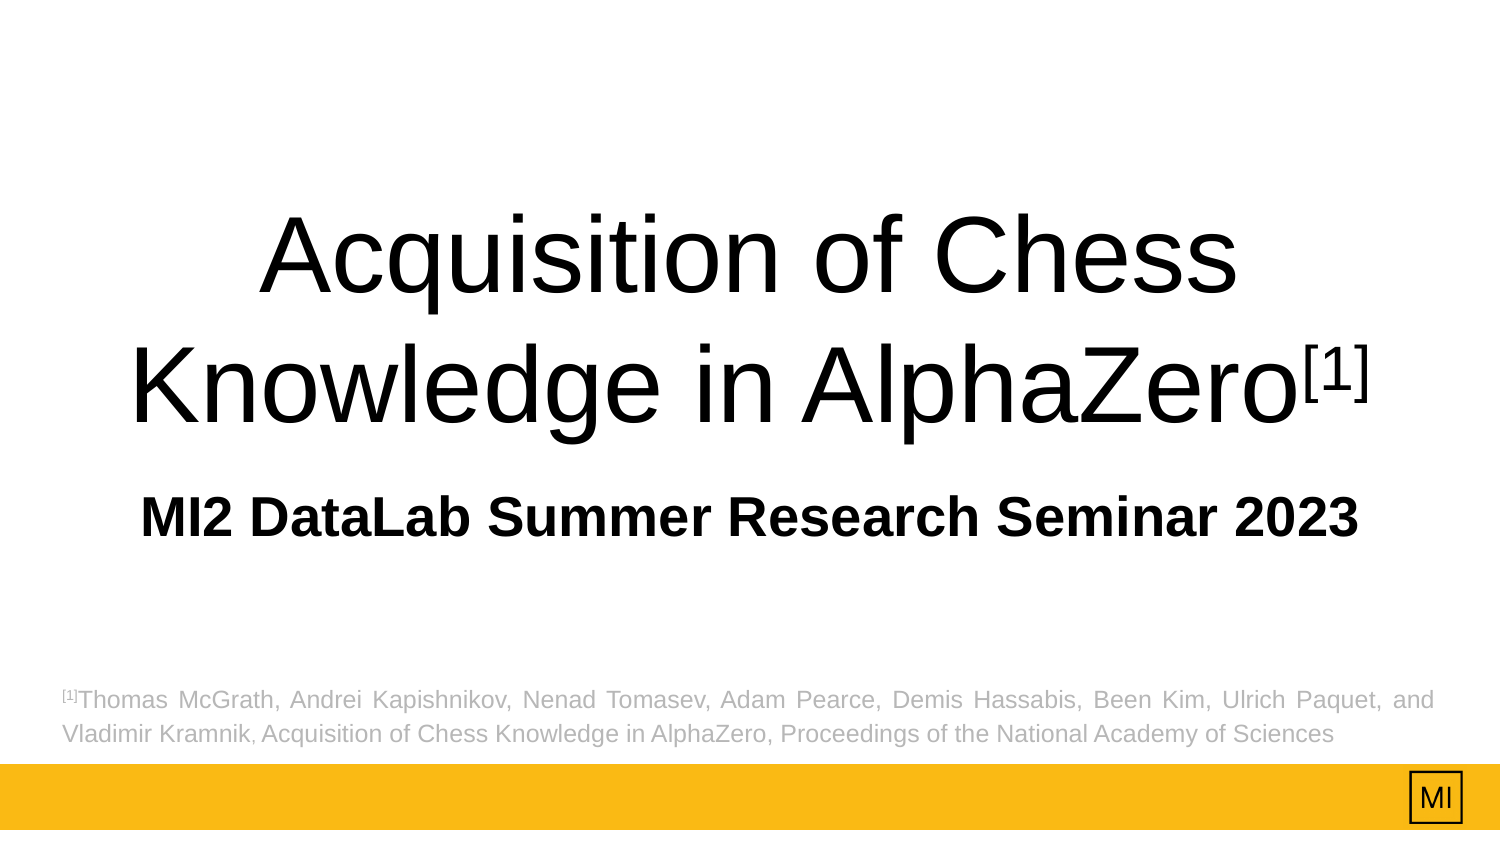

# Acquisition of Chess Knowledge in AlphaZero[1]
MI2 DataLab Summer Research Seminar 2023
[1]Thomas McGrath, Andrei Kapishnikov, Nenad Tomasev, Adam Pearce, Demis Hassabis, Been Kim, Ulrich Paquet, and Vladimir Kramnik, Acquisition of Chess Knowledge in AlphaZero, Proceedings of the National Academy of Sciences